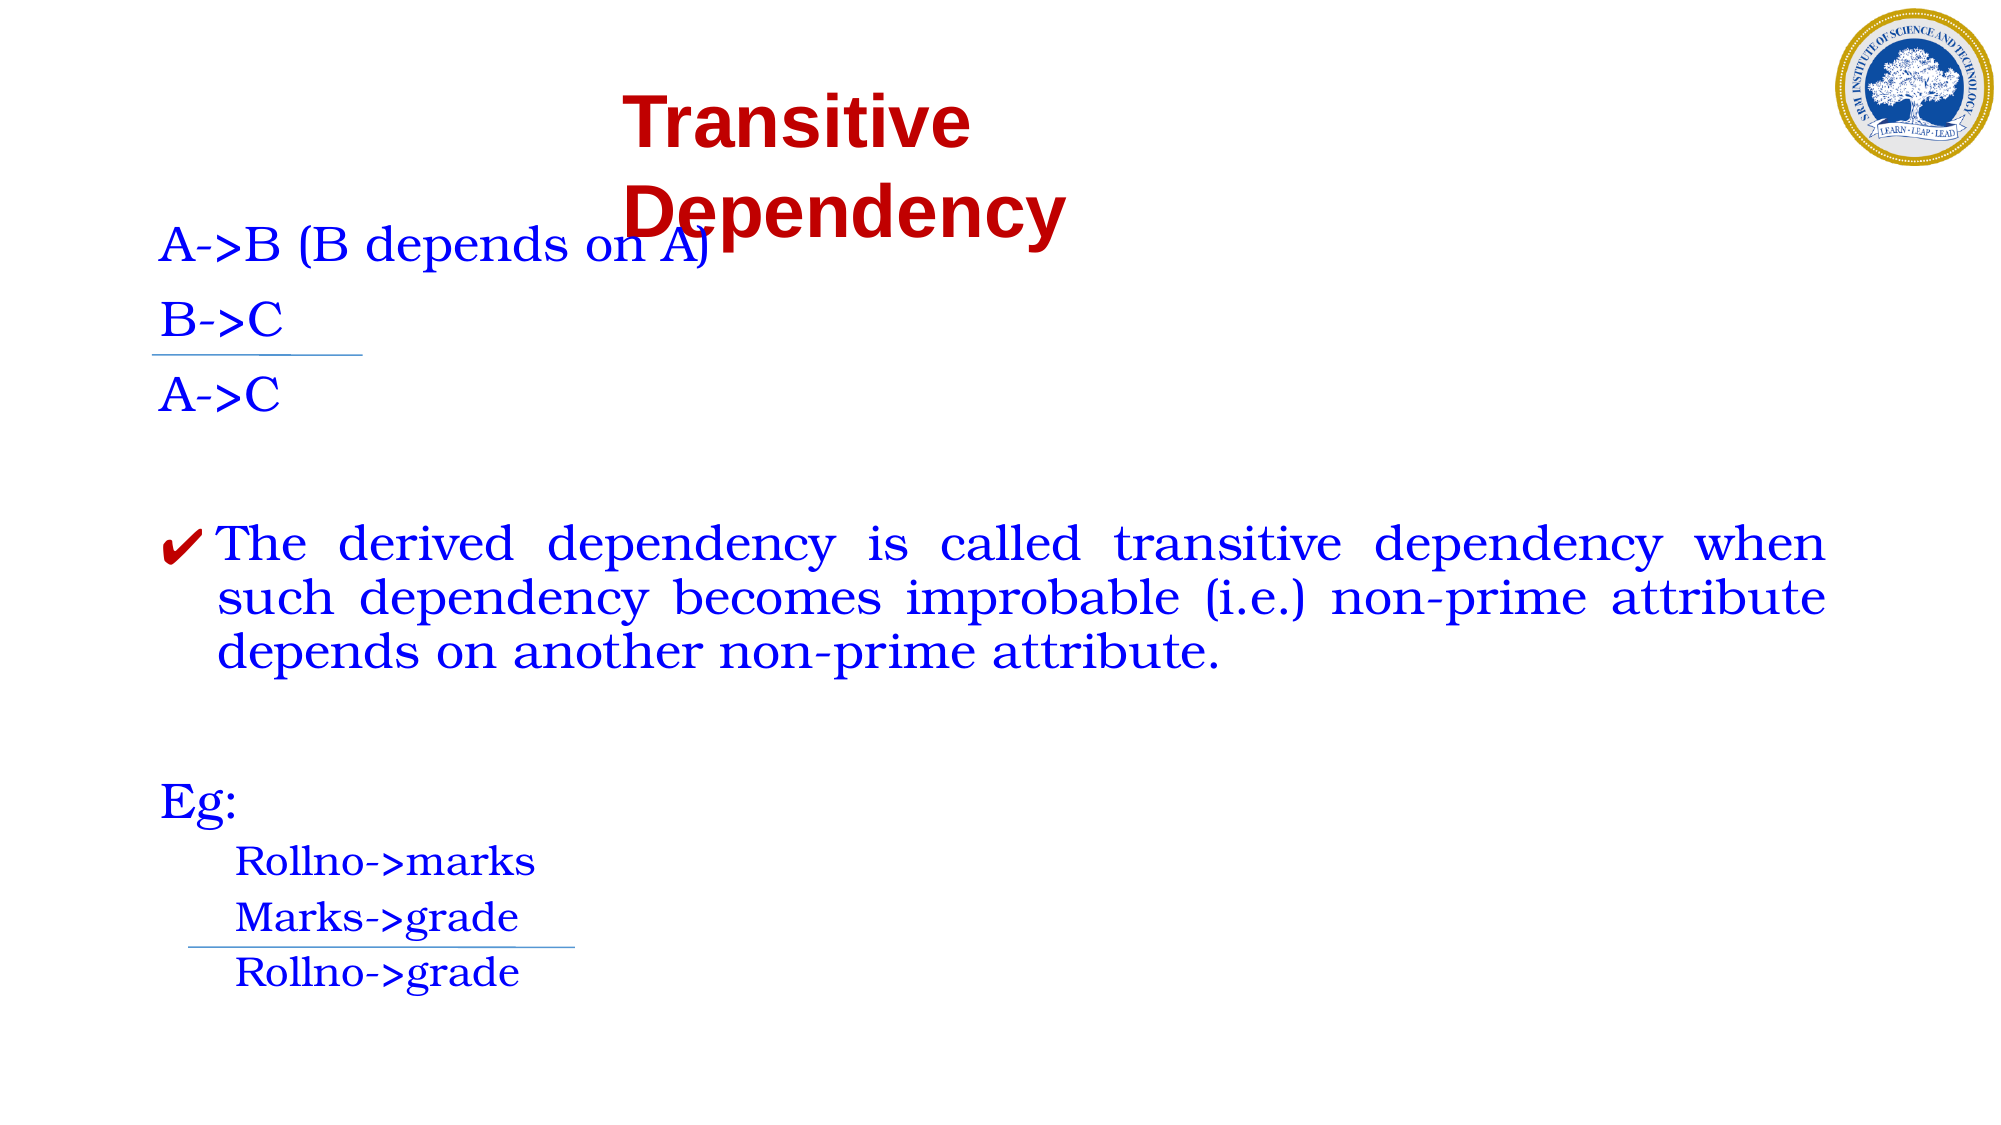

Transitive Dependency
A->B (B depends on A)
B->C
A->C

The derived dependency is called transitive dependency when such dependency becomes improbable (i.e.) non-prime attribute depends on another non-prime attribute.

Eg:
Rollno->marks
Marks->grade
Rollno->grade